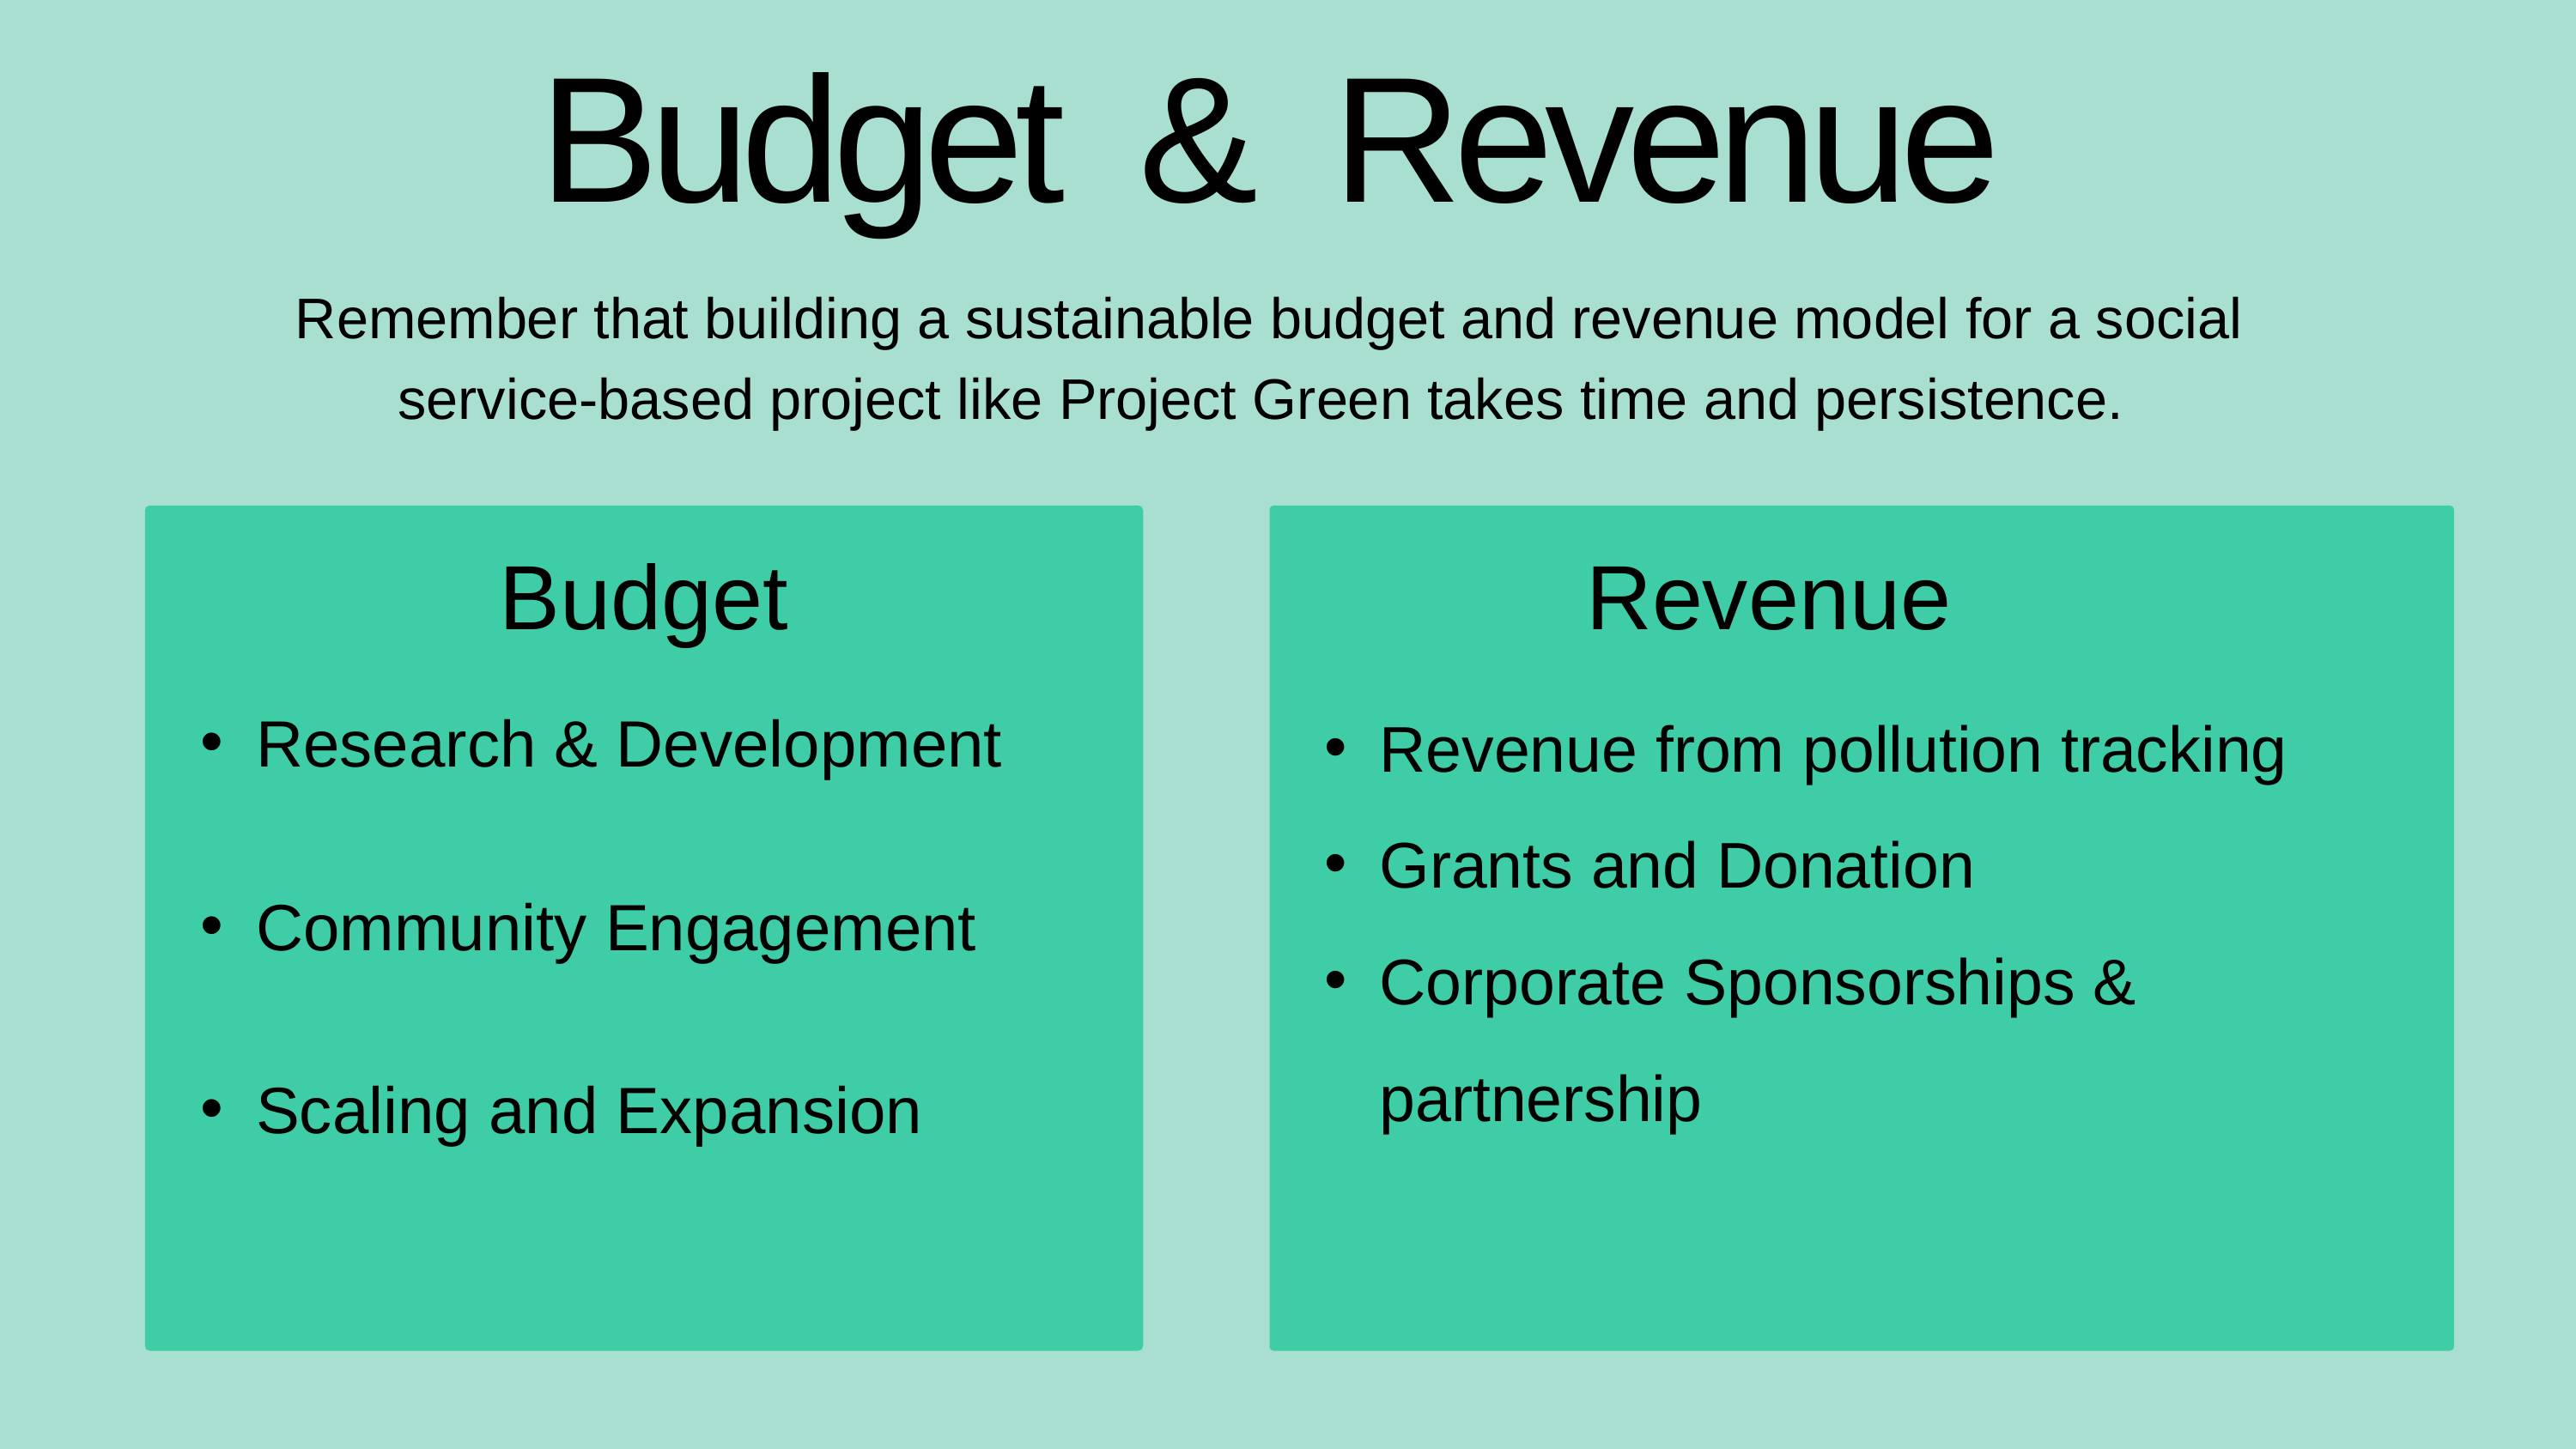

Budget  &  Revenue
Remember that building a sustainable budget and revenue model for a social service-based project like Project Green takes time and persistence.

Budget
Revenue
Revenue from pollution tracking
Grants and Donation
Corporate Sponsorships & partnership

Research & Development

Community Engagement

Scaling and Expansion